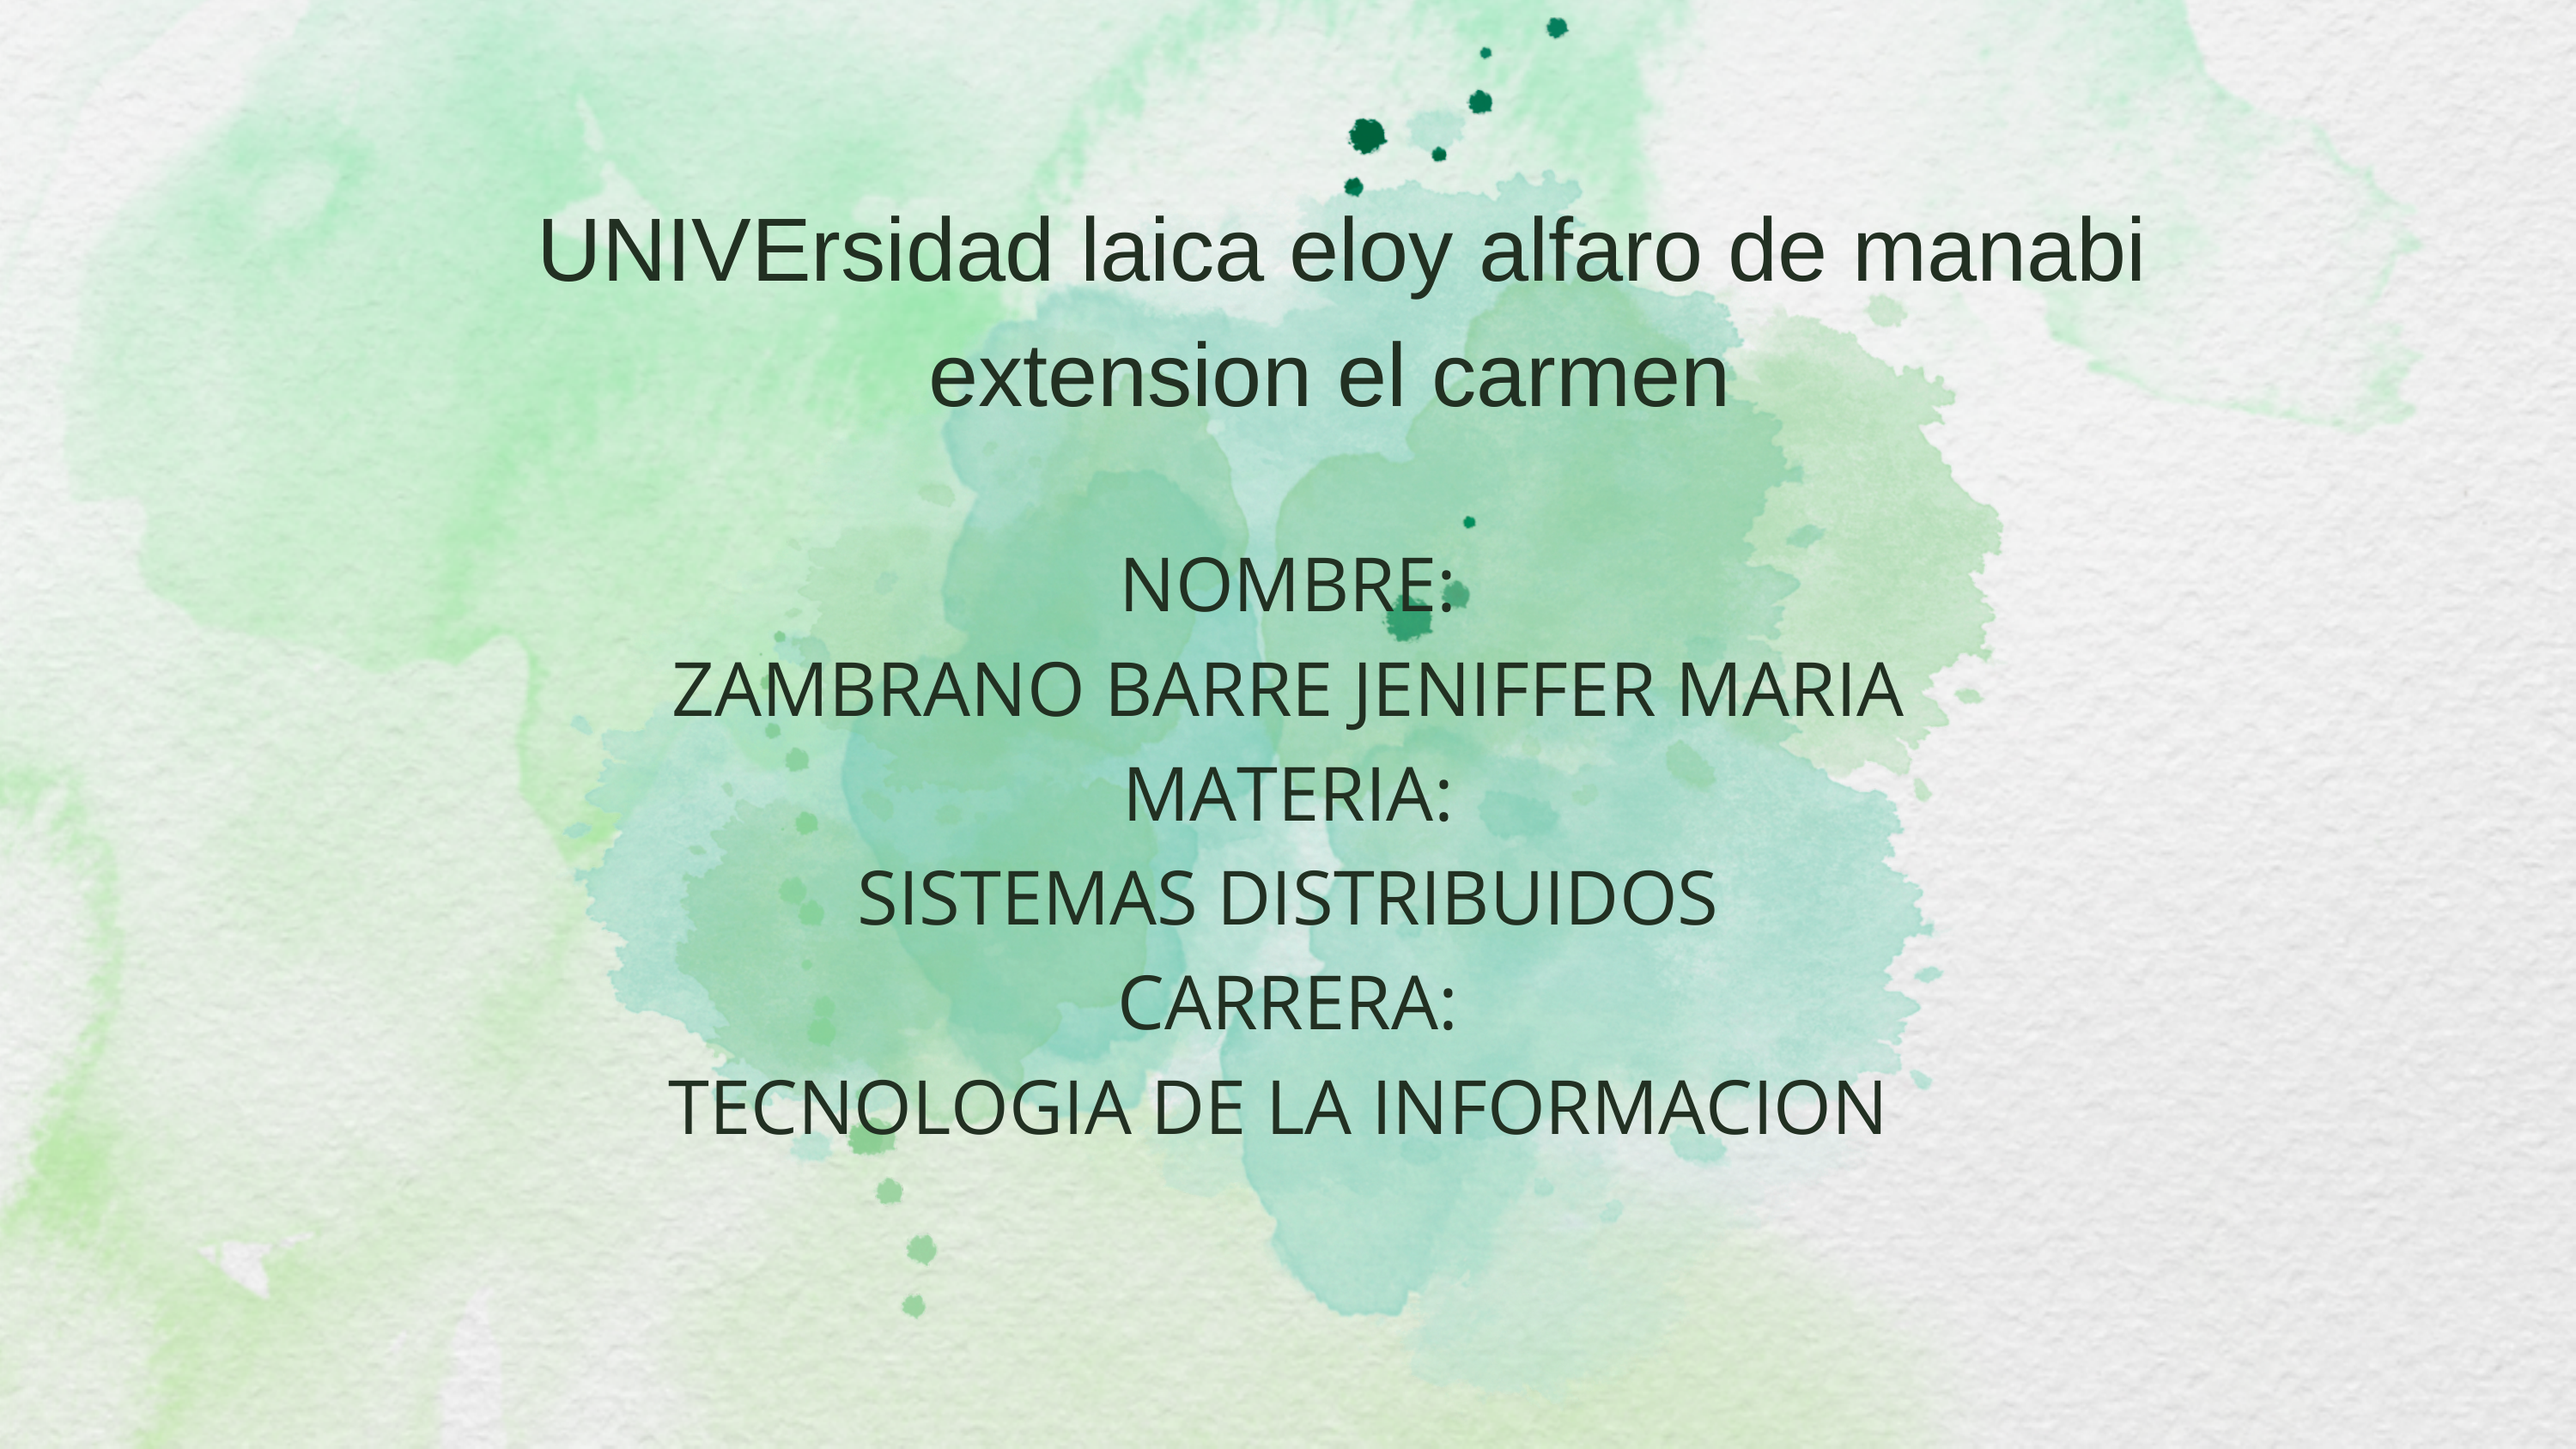

UNIVErsidad laica eloy alfaro de manabi
extension el carmen
NOMBRE:
ZAMBRANO BARRE JENIFFER MARIA
MATERIA:
SISTEMAS DISTRIBUIDOS
CARRERA:
TECNOLOGIA DE LA INFORMACION